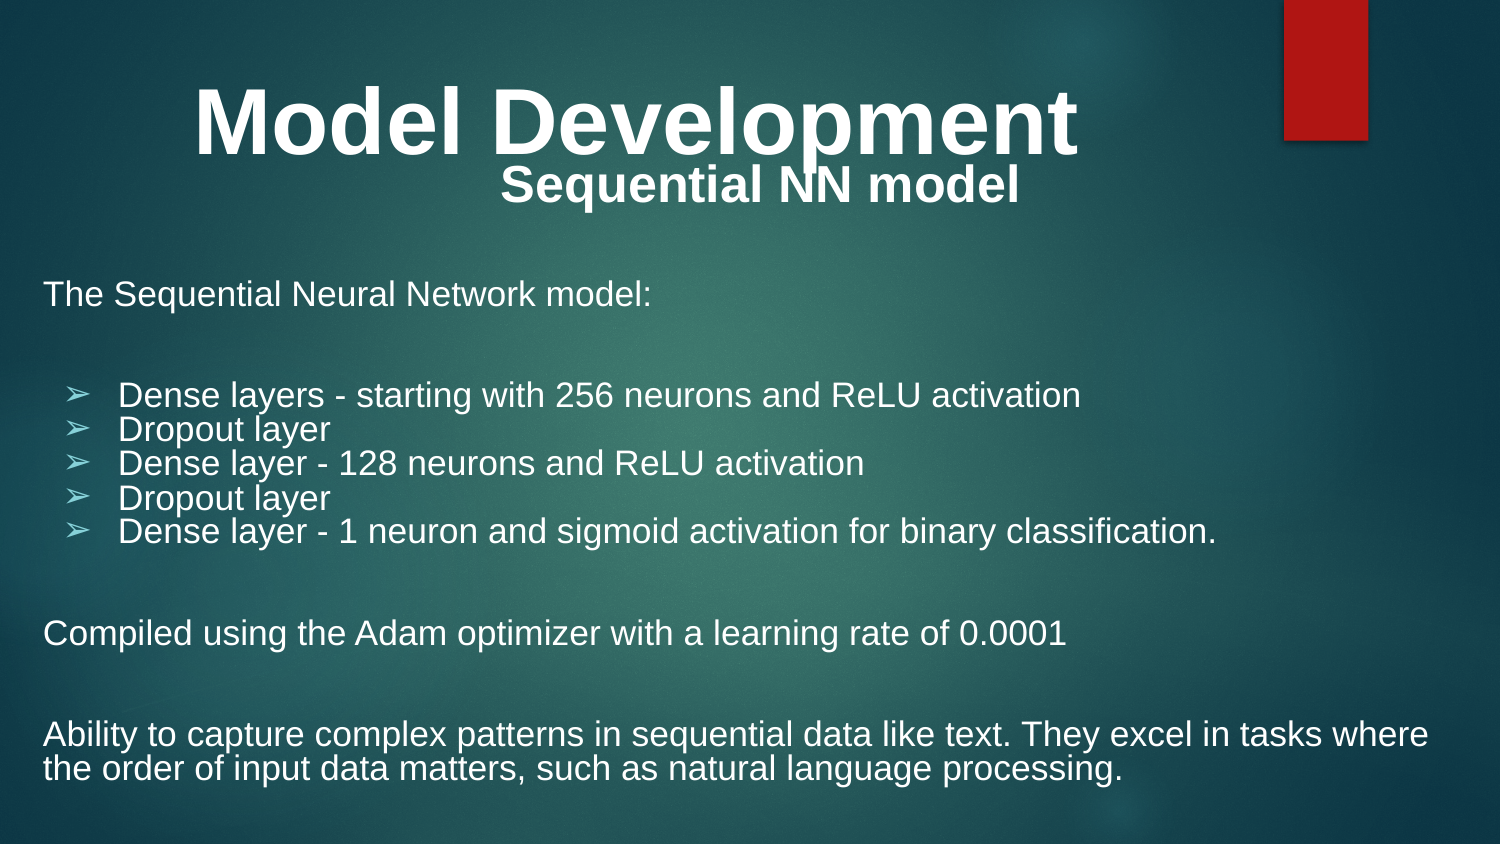

# Model Development

Sequential NN model

The Sequential Neural Network model:

Dense layers - starting with 256 neurons and ReLU activation
Dropout layer
Dense layer - 128 neurons and ReLU activation
Dropout layer
Dense layer - 1 neuron and sigmoid activation for binary classification.

Compiled using the Adam optimizer with a learning rate of 0.0001

Ability to capture complex patterns in sequential data like text. They excel in tasks where the order of input data matters, such as natural language processing.